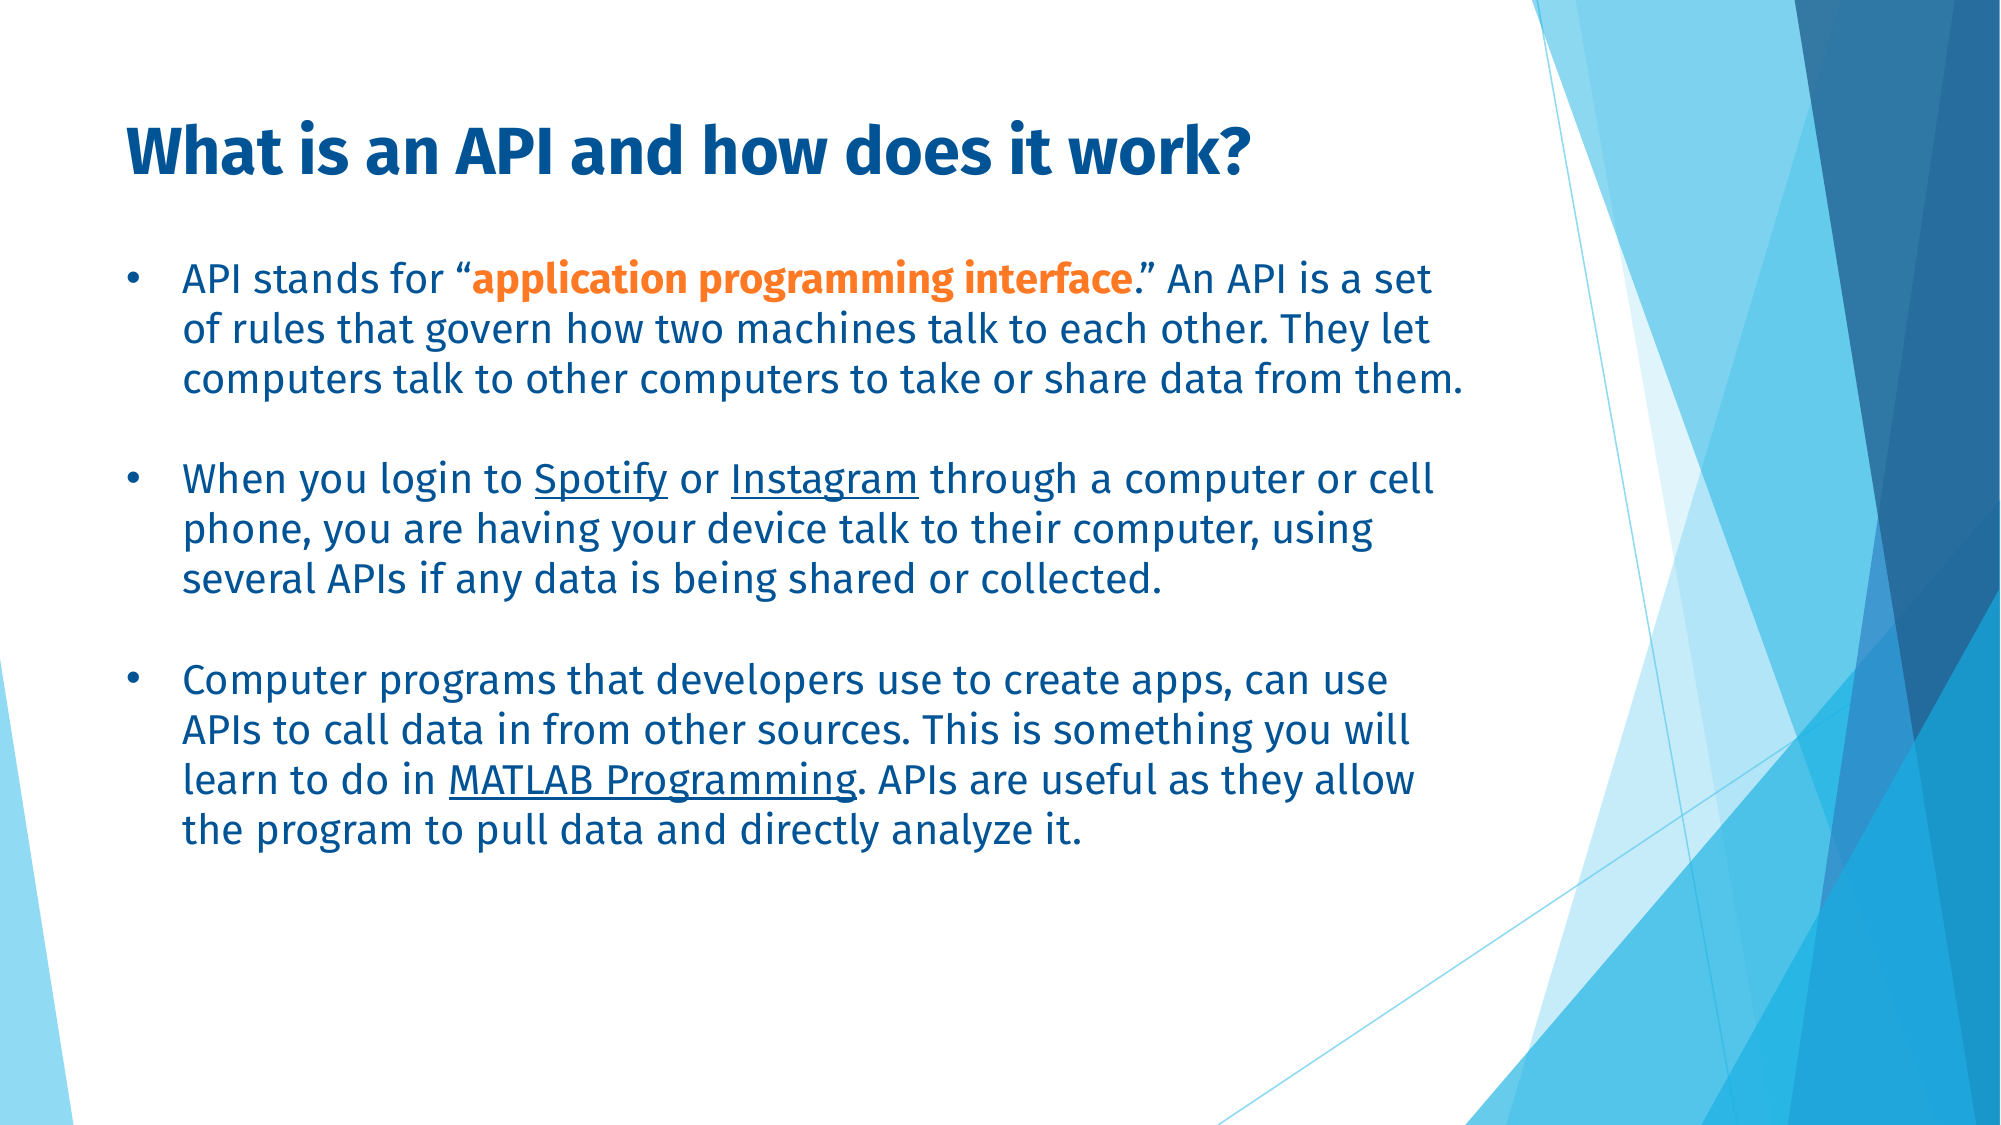

# What is an API and how does it work?
API stands for “application programming interface.” An API is a set of rules that govern how two machines talk to each other. They let computers talk to other computers to take or share data from them.

When you login to Spotify or Instagram through a computer or cell phone, you are having your device talk to their computer, using several APIs if any data is being shared or collected.

Computer programs that developers use to create apps, can use APIs to call data in from other sources. This is something you will learn to do in MATLAB Programming. APIs are useful as they allow the program to pull data and directly analyze it.